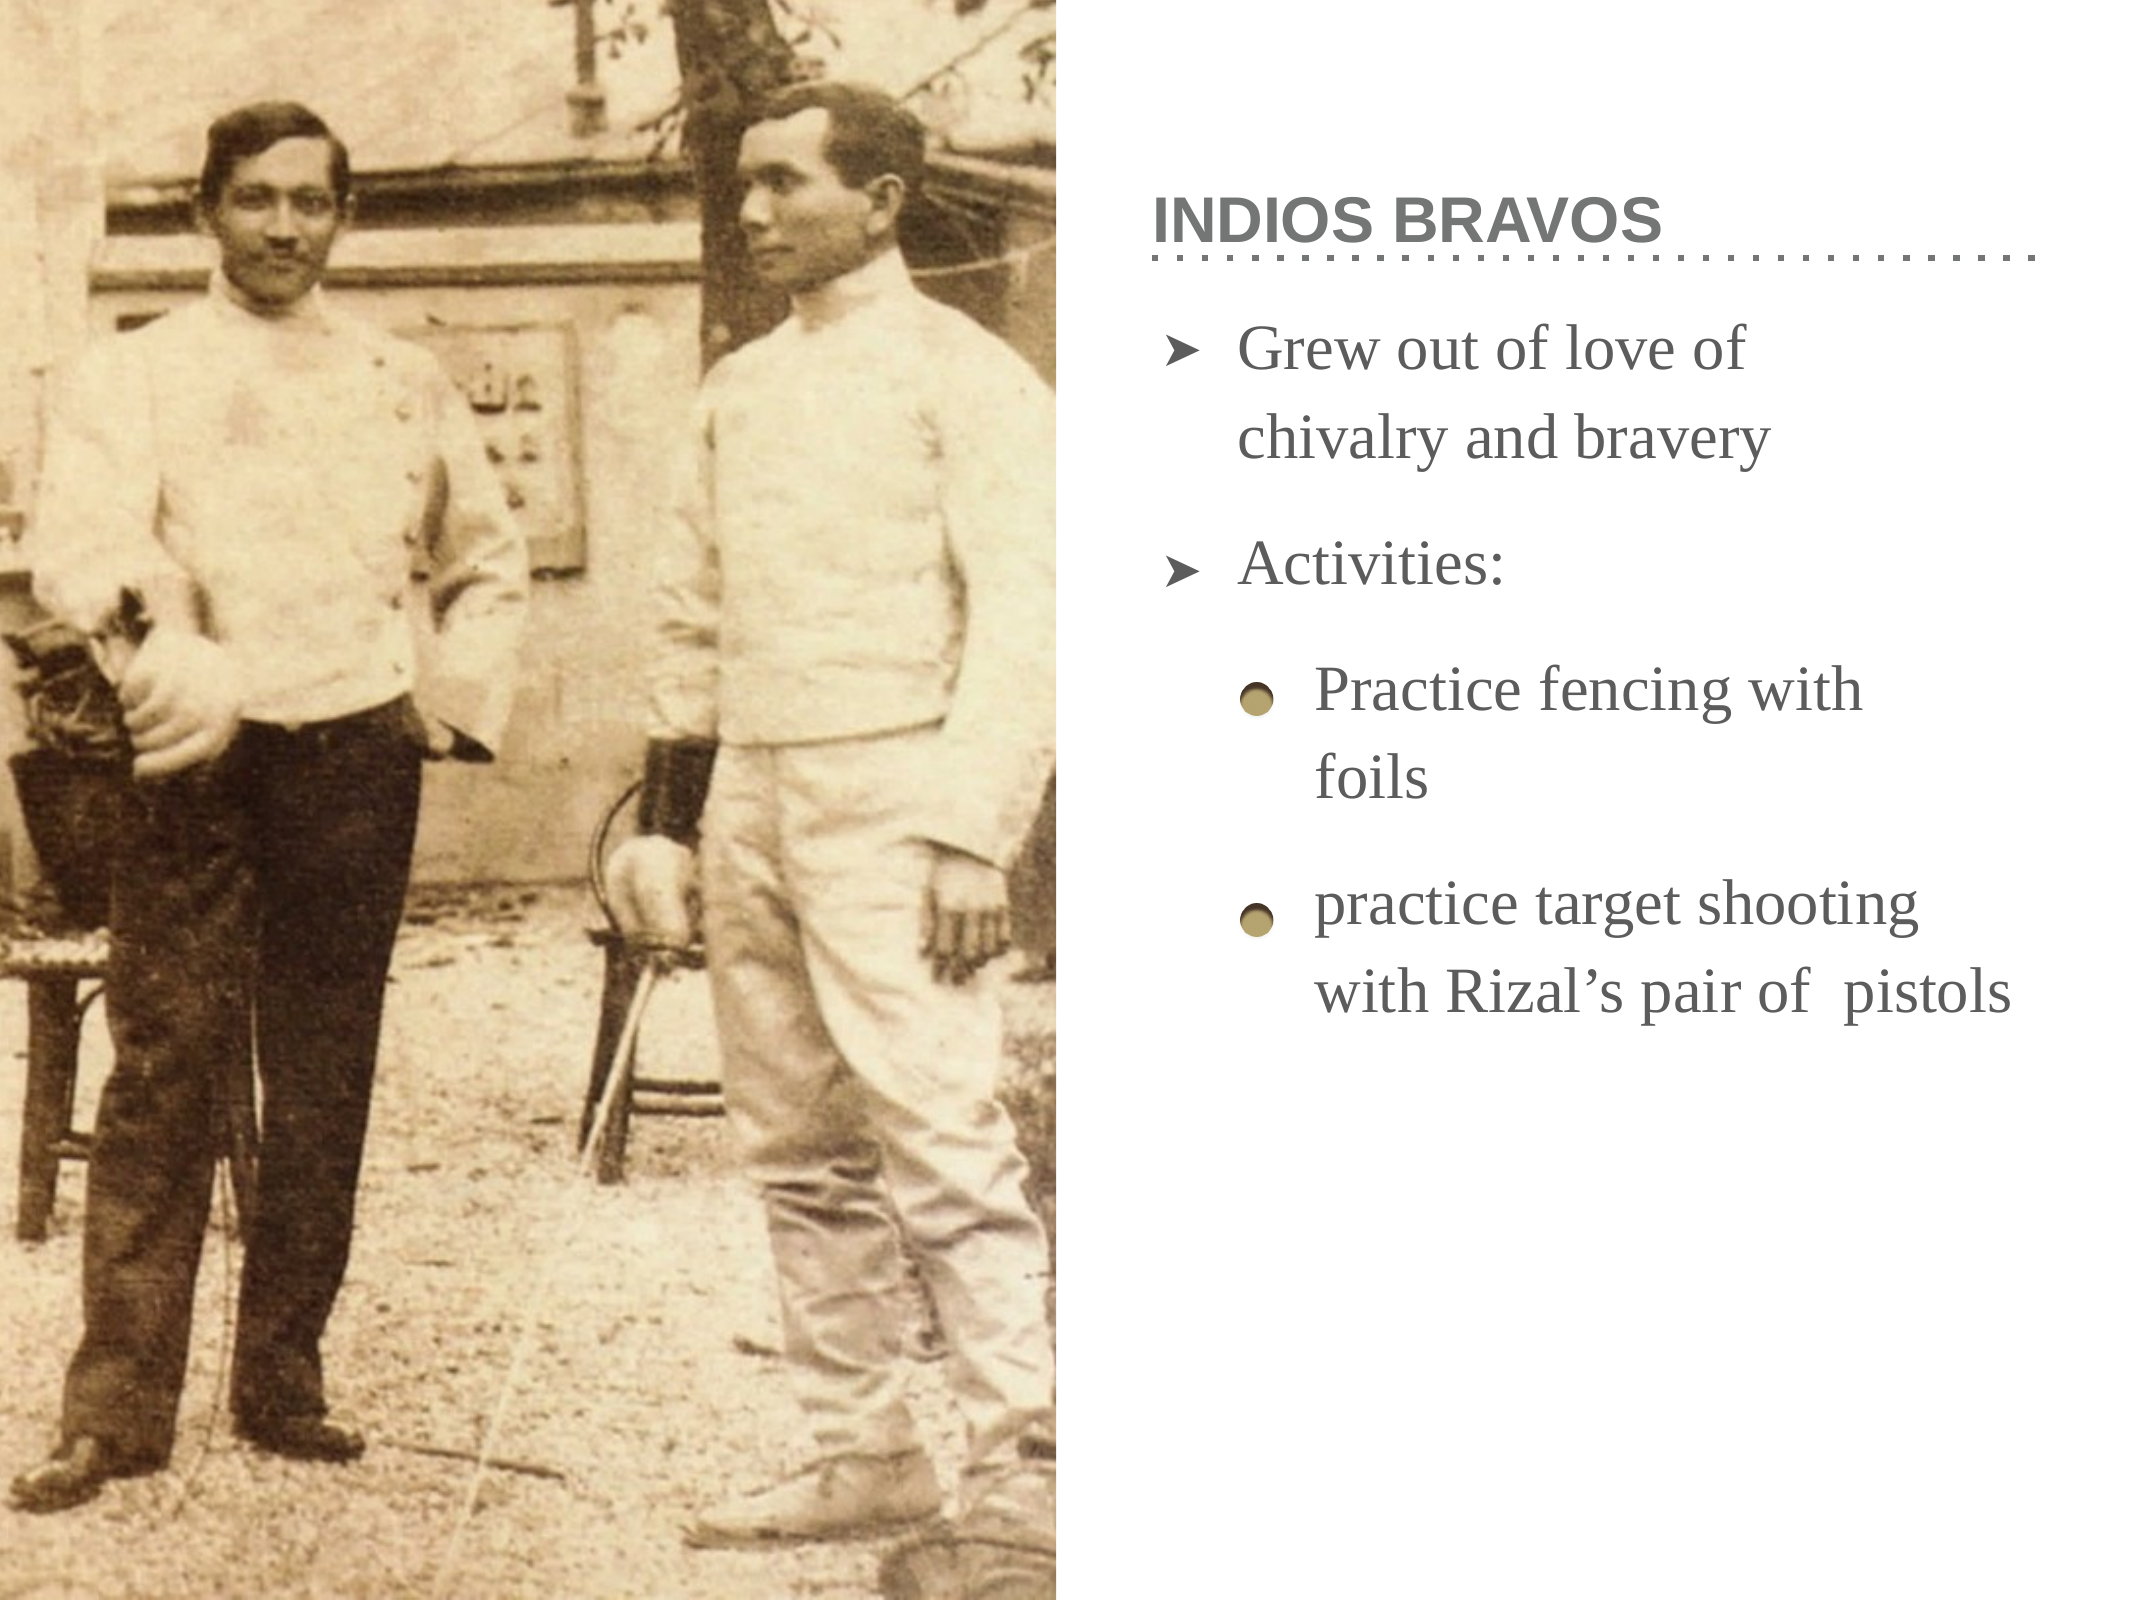

# INDIOS BRAVOS

Grew out of love of  chivalry and bravery
Activities:
Practice fencing with  foils
practice target shooting  with Rizal’s pair of  pistols
➤
➤